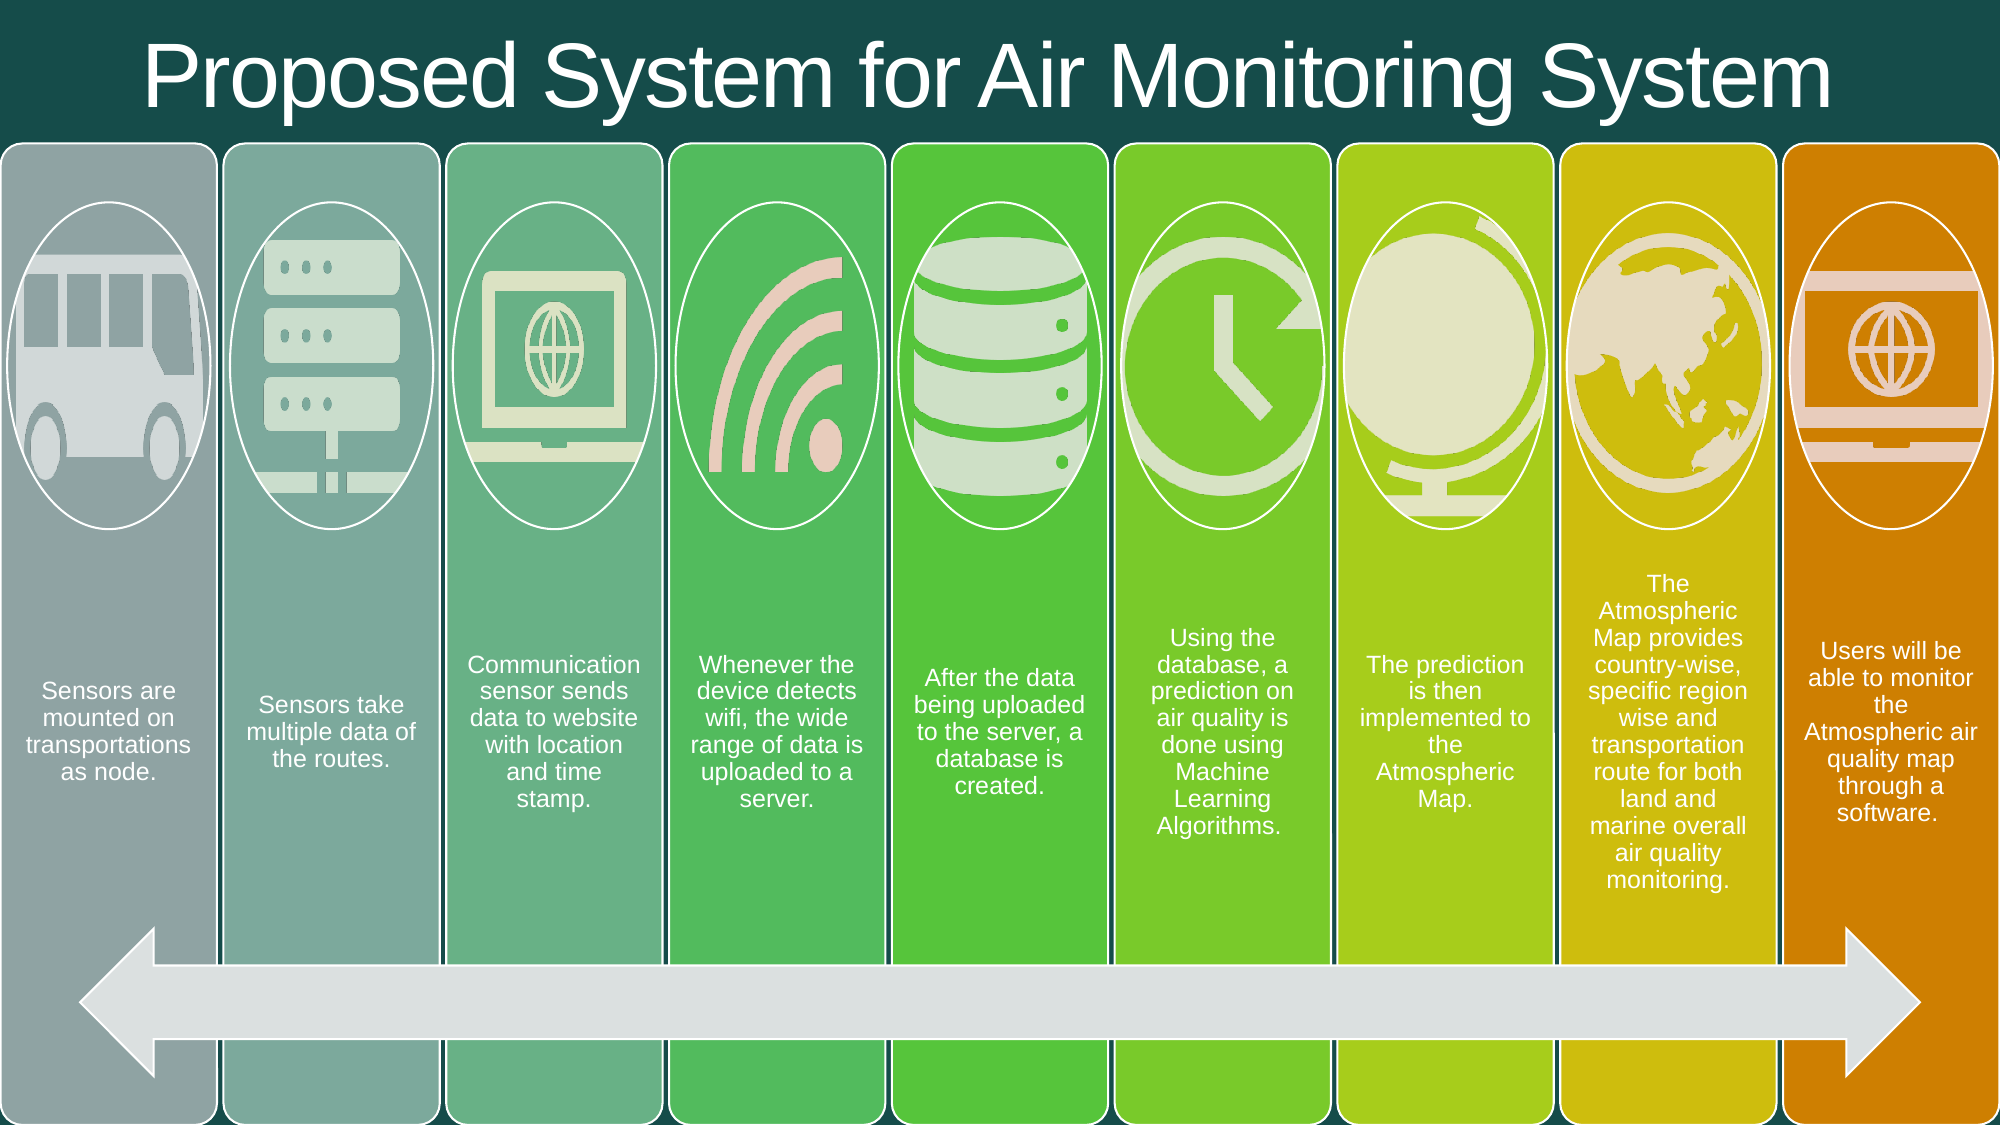

Proposed System for Air Monitoring System
Sensors are mounted on transportations as node.
Sensors take multiple data of the routes.
Communication sensor sends data to website with location and time stamp.
Whenever the device detects wifi, the wide range of data is uploaded to a server.
After the data being uploaded to the server, a database is created.
Using the database, a prediction on air quality is done using Machine Learning Algorithms.
The prediction is then implemented to the Atmospheric Map.
The Atmospheric Map provides country-wise, specific region wise and transportation route for both land and marine overall air quality monitoring.
Users will be able to monitor the Atmospheric air quality map through a software.